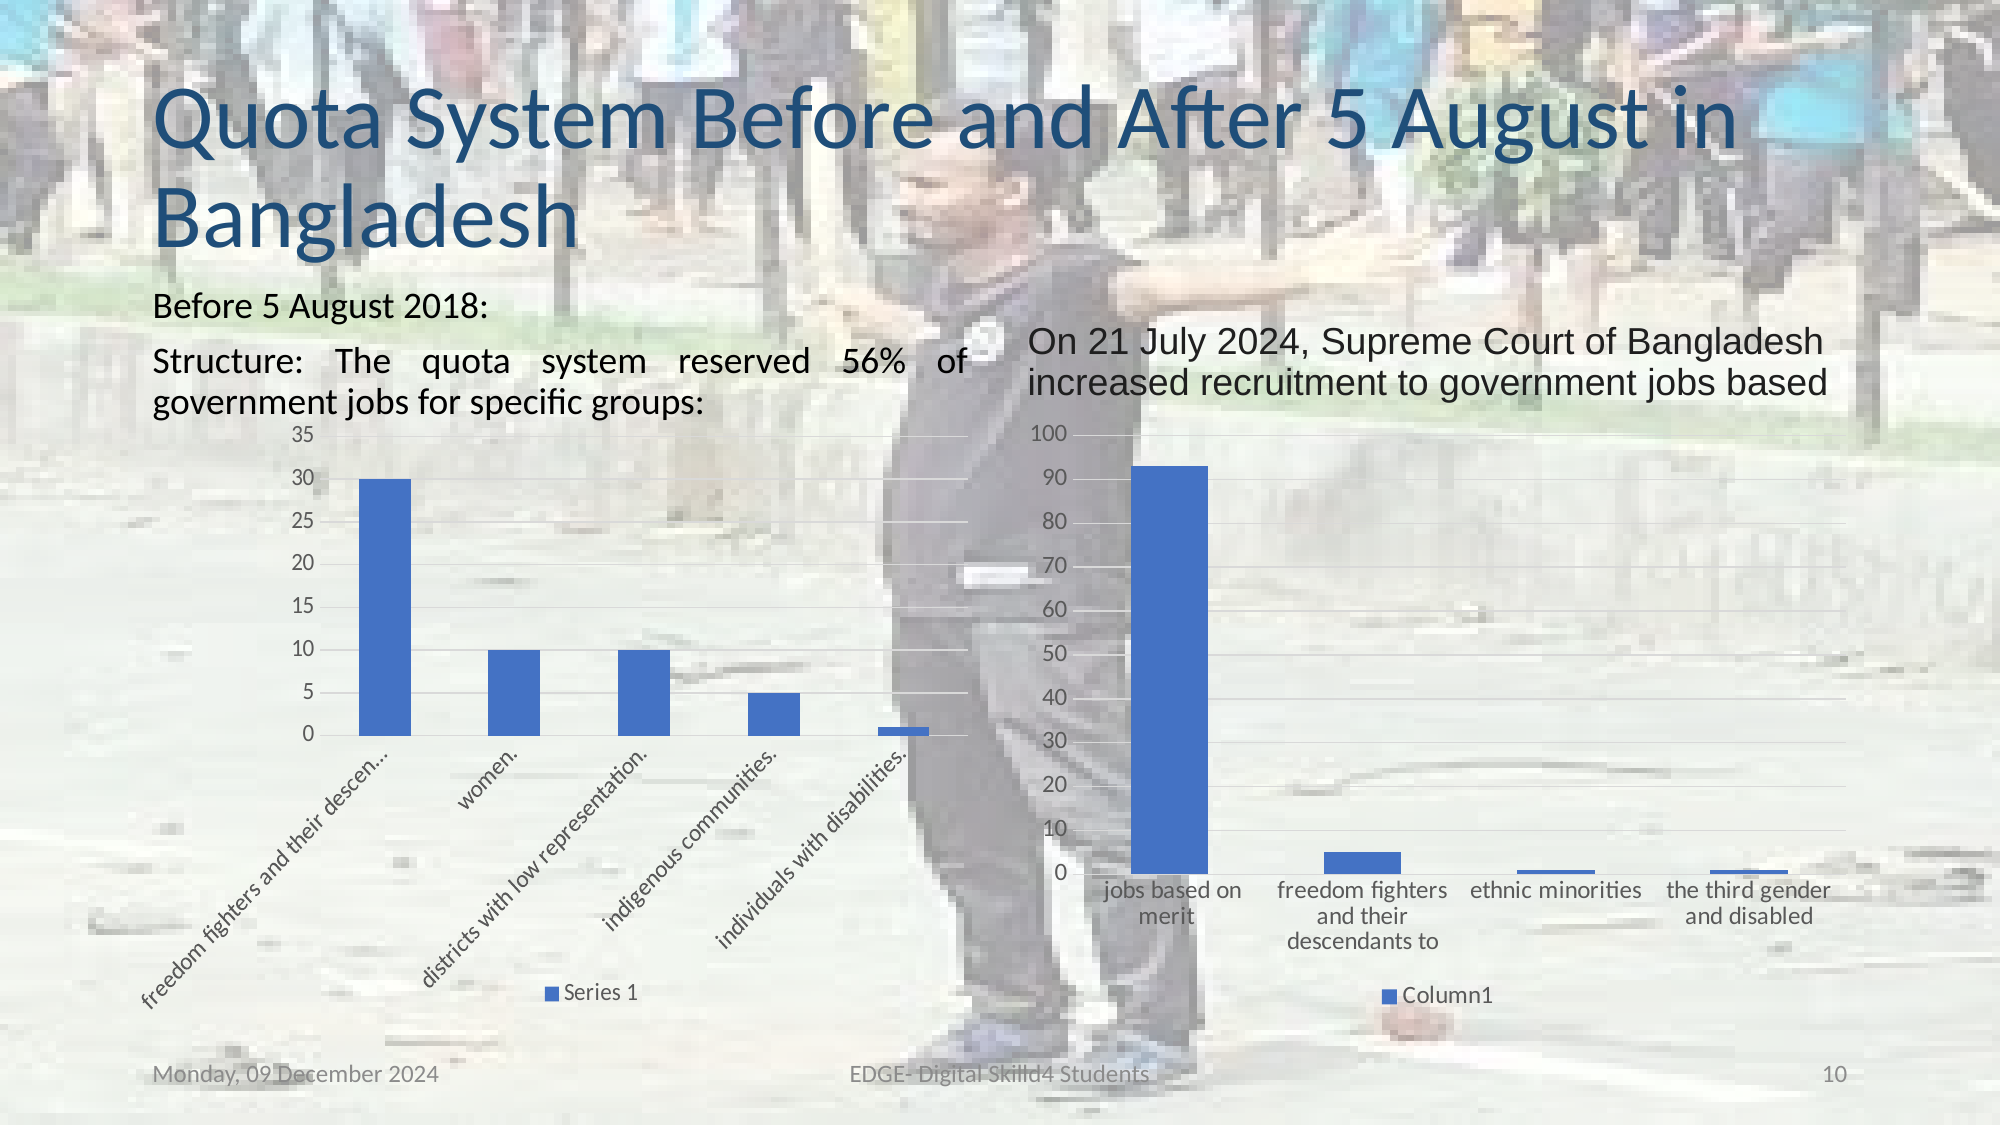

# Quota System Before and After 5 August in Bangladesh
On 21 July 2024, Supreme Court of Bangladesh increased recruitment to government jobs based
Before 5 August 2018:
Structure: The quota system reserved 56% of government jobs for specific groups:

### Chart

| Category | Series 1 |
|---|---|
| freedom fighters and their descendants. | 30.0 |
| women. | 10.0 |
| districts with low representation. | 10.0 |
| indigenous communities. | 5.0 |
| individuals with disabilities. | 1.0 |

### Chart

| Category | Column1 |
|---|---|
|  jobs based on merit  | 93.0 |
| freedom fighters and their descendants to | 5.0 |
| ethnic minorities | 1.0 |
| the third gender and disabled | 1.0 |
Monday, 09 December 2024
EDGE- Digital Skilld4 Students
10